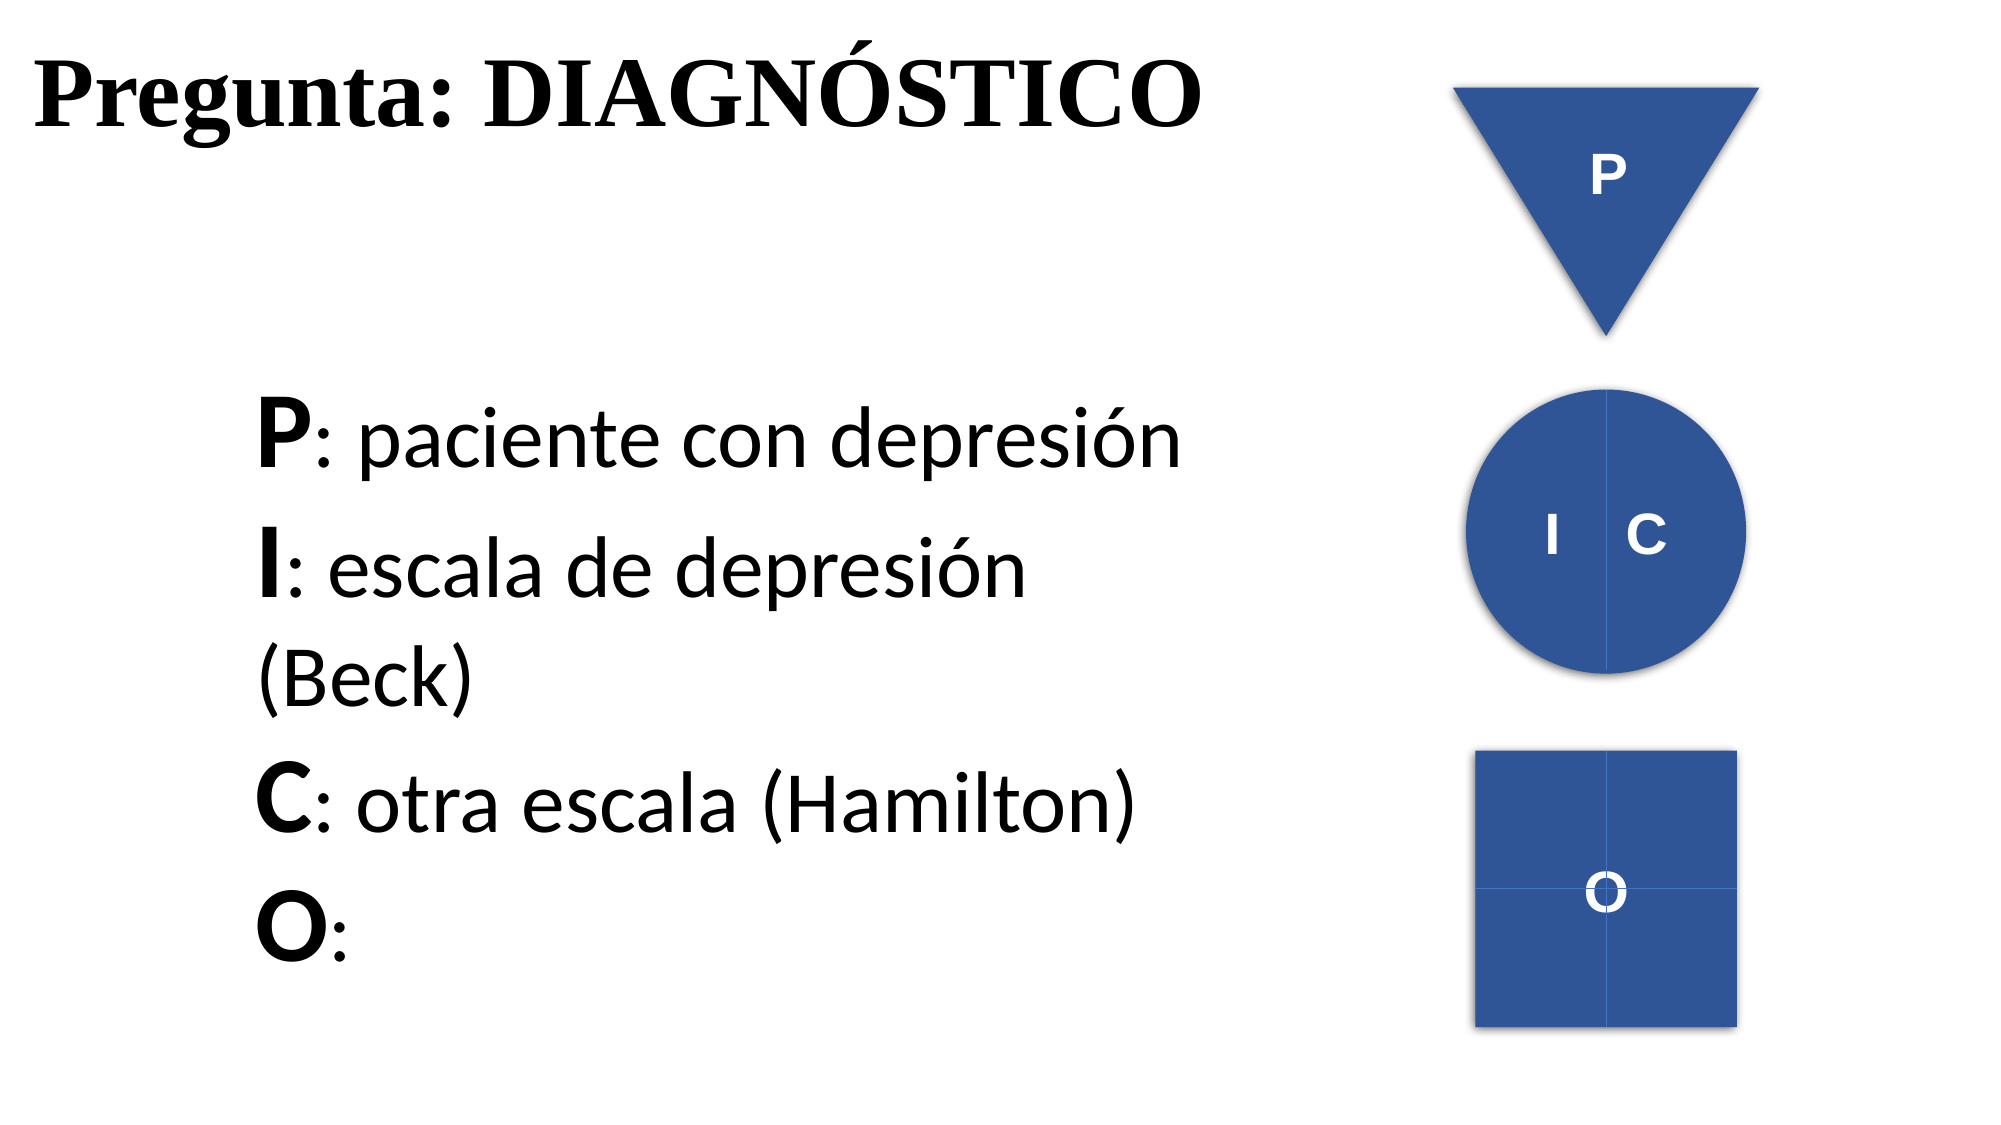

Pregunta: DIAGNÓSTICO

P
I    C
O
P: paciente con depresión
I: escala de depresión (Beck)
C: otra escala (Hamilton)
O: